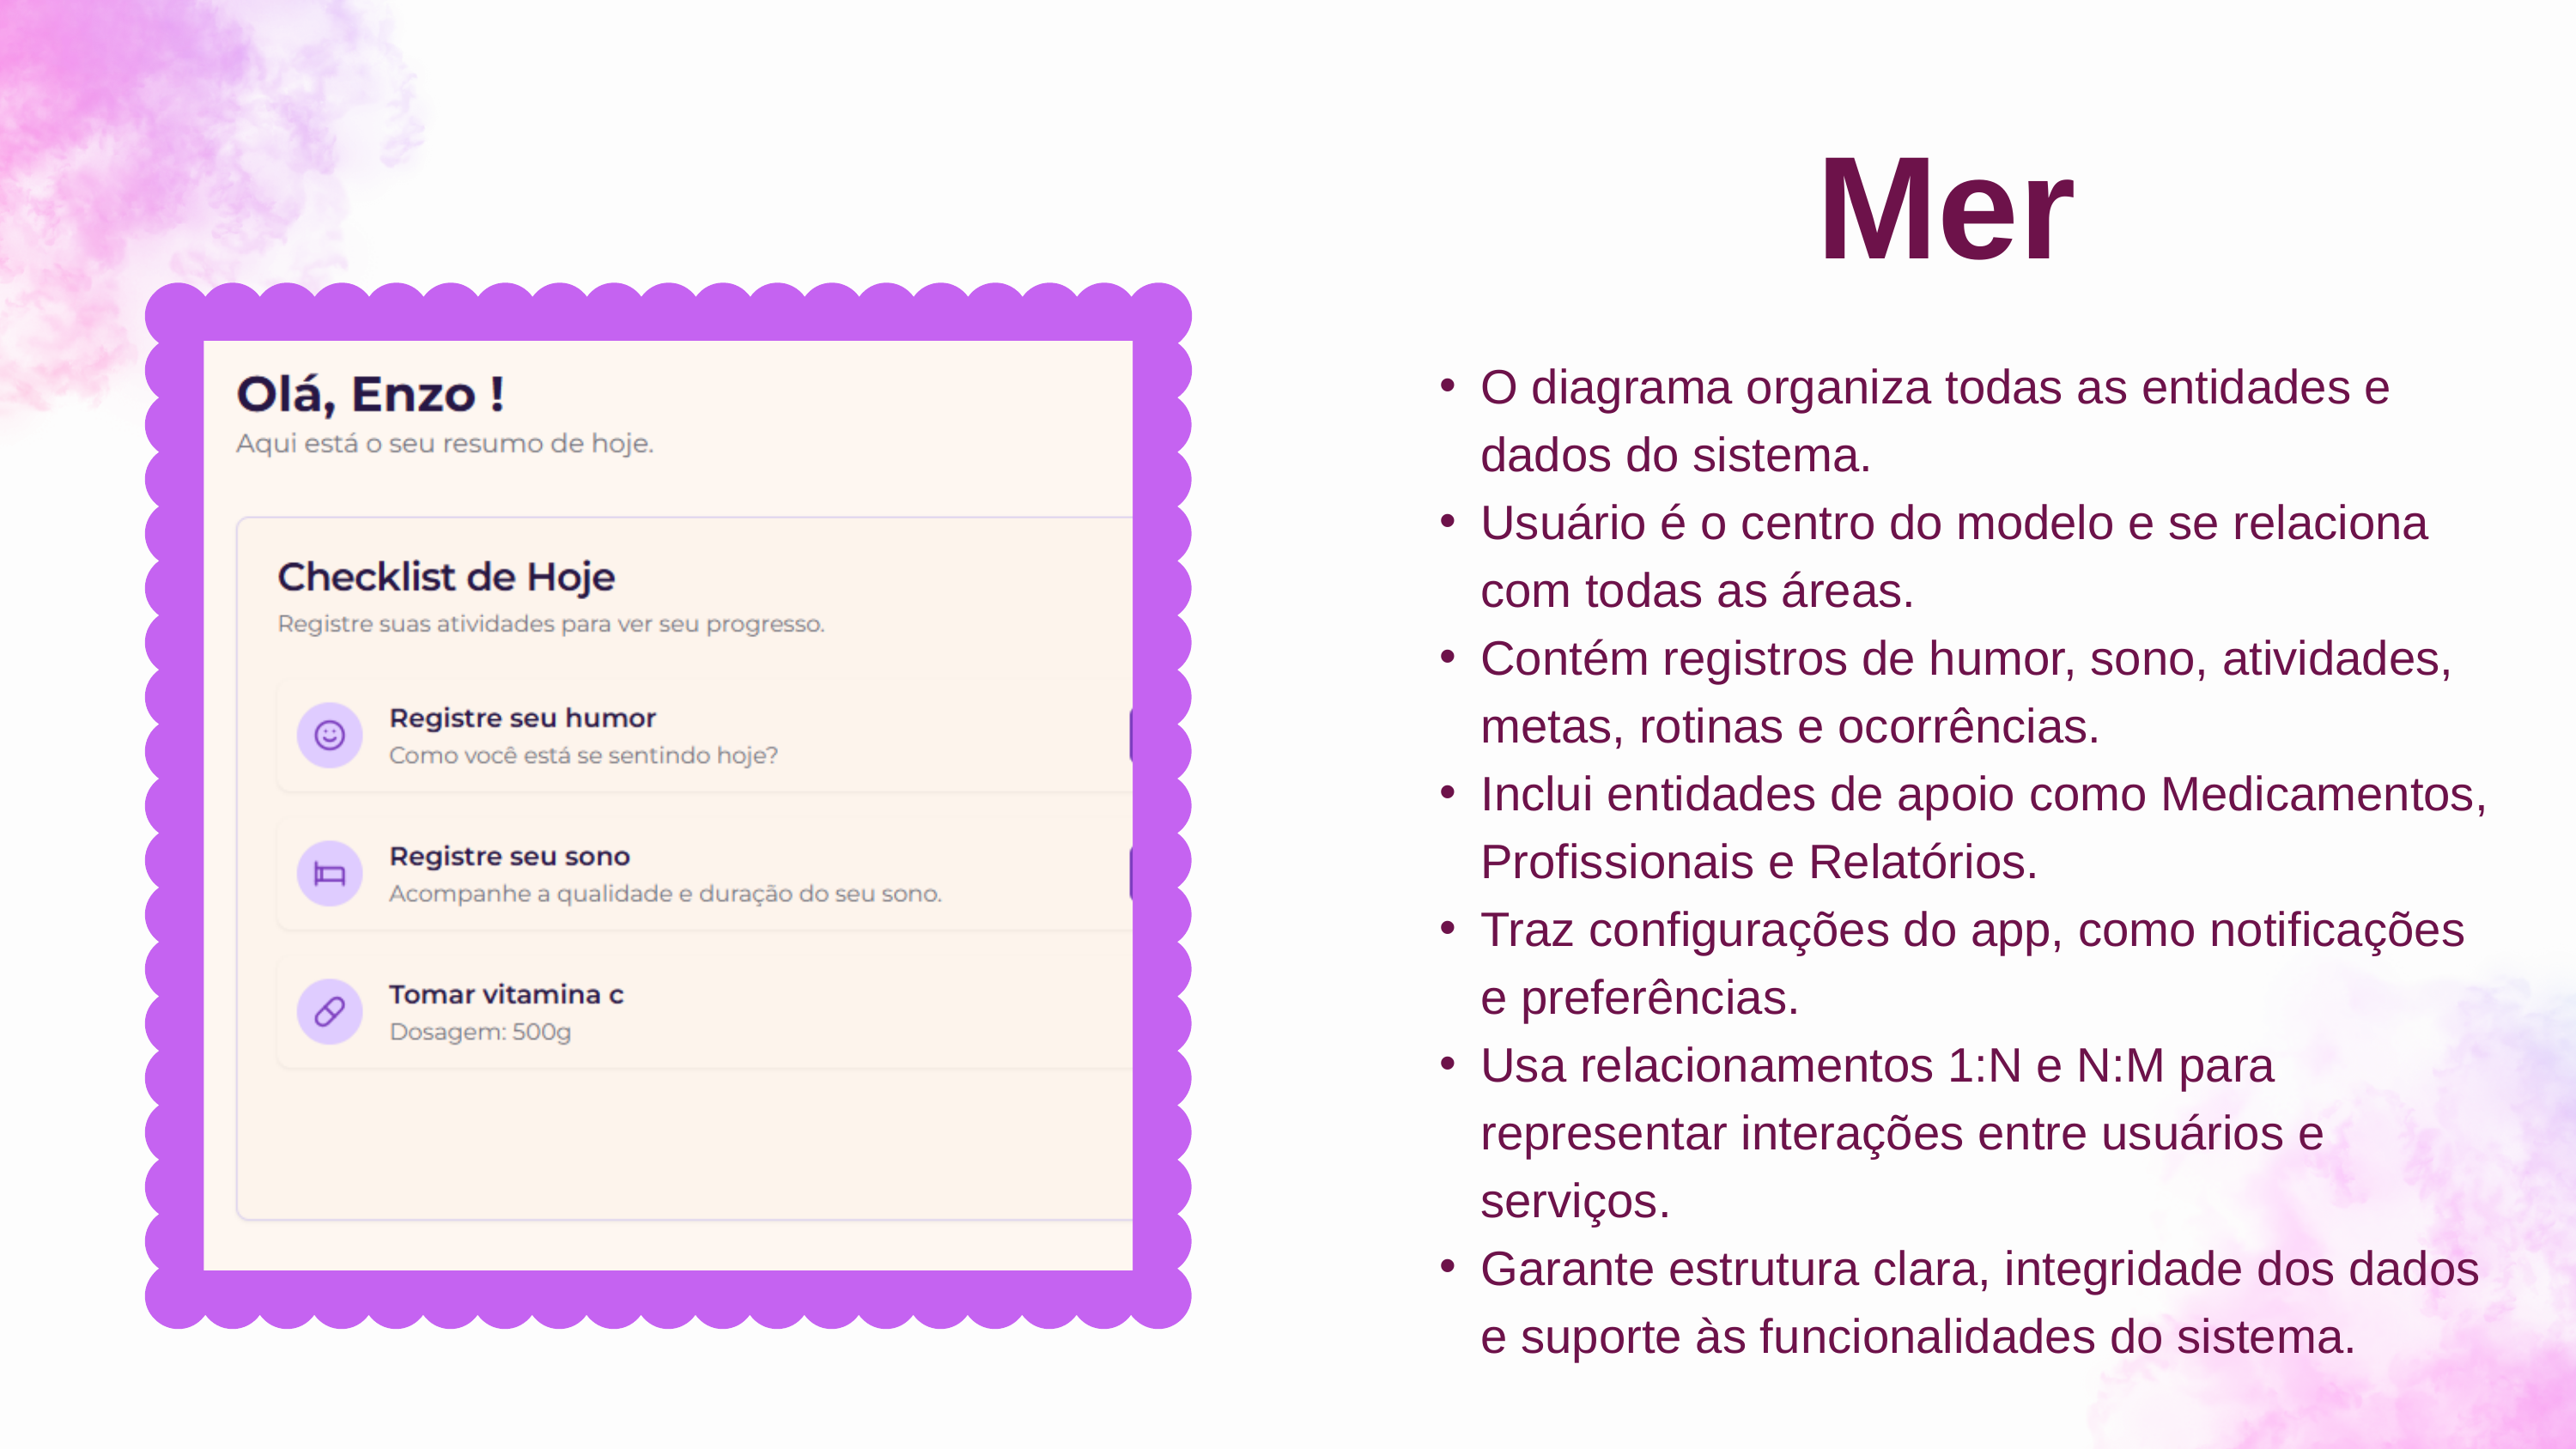

Mer

O diagrama organiza todas as entidades e dados do sistema.
Usuário é o centro do modelo e se relaciona com todas as áreas.
Contém registros de humor, sono, atividades, metas, rotinas e ocorrências.
Inclui entidades de apoio como Medicamentos, Profissionais e Relatórios.
Traz configurações do app, como notificações e preferências.
Usa relacionamentos 1:N e N:M para representar interações entre usuários e serviços.
Garante estrutura clara, integridade dos dados e suporte às funcionalidades do sistema.